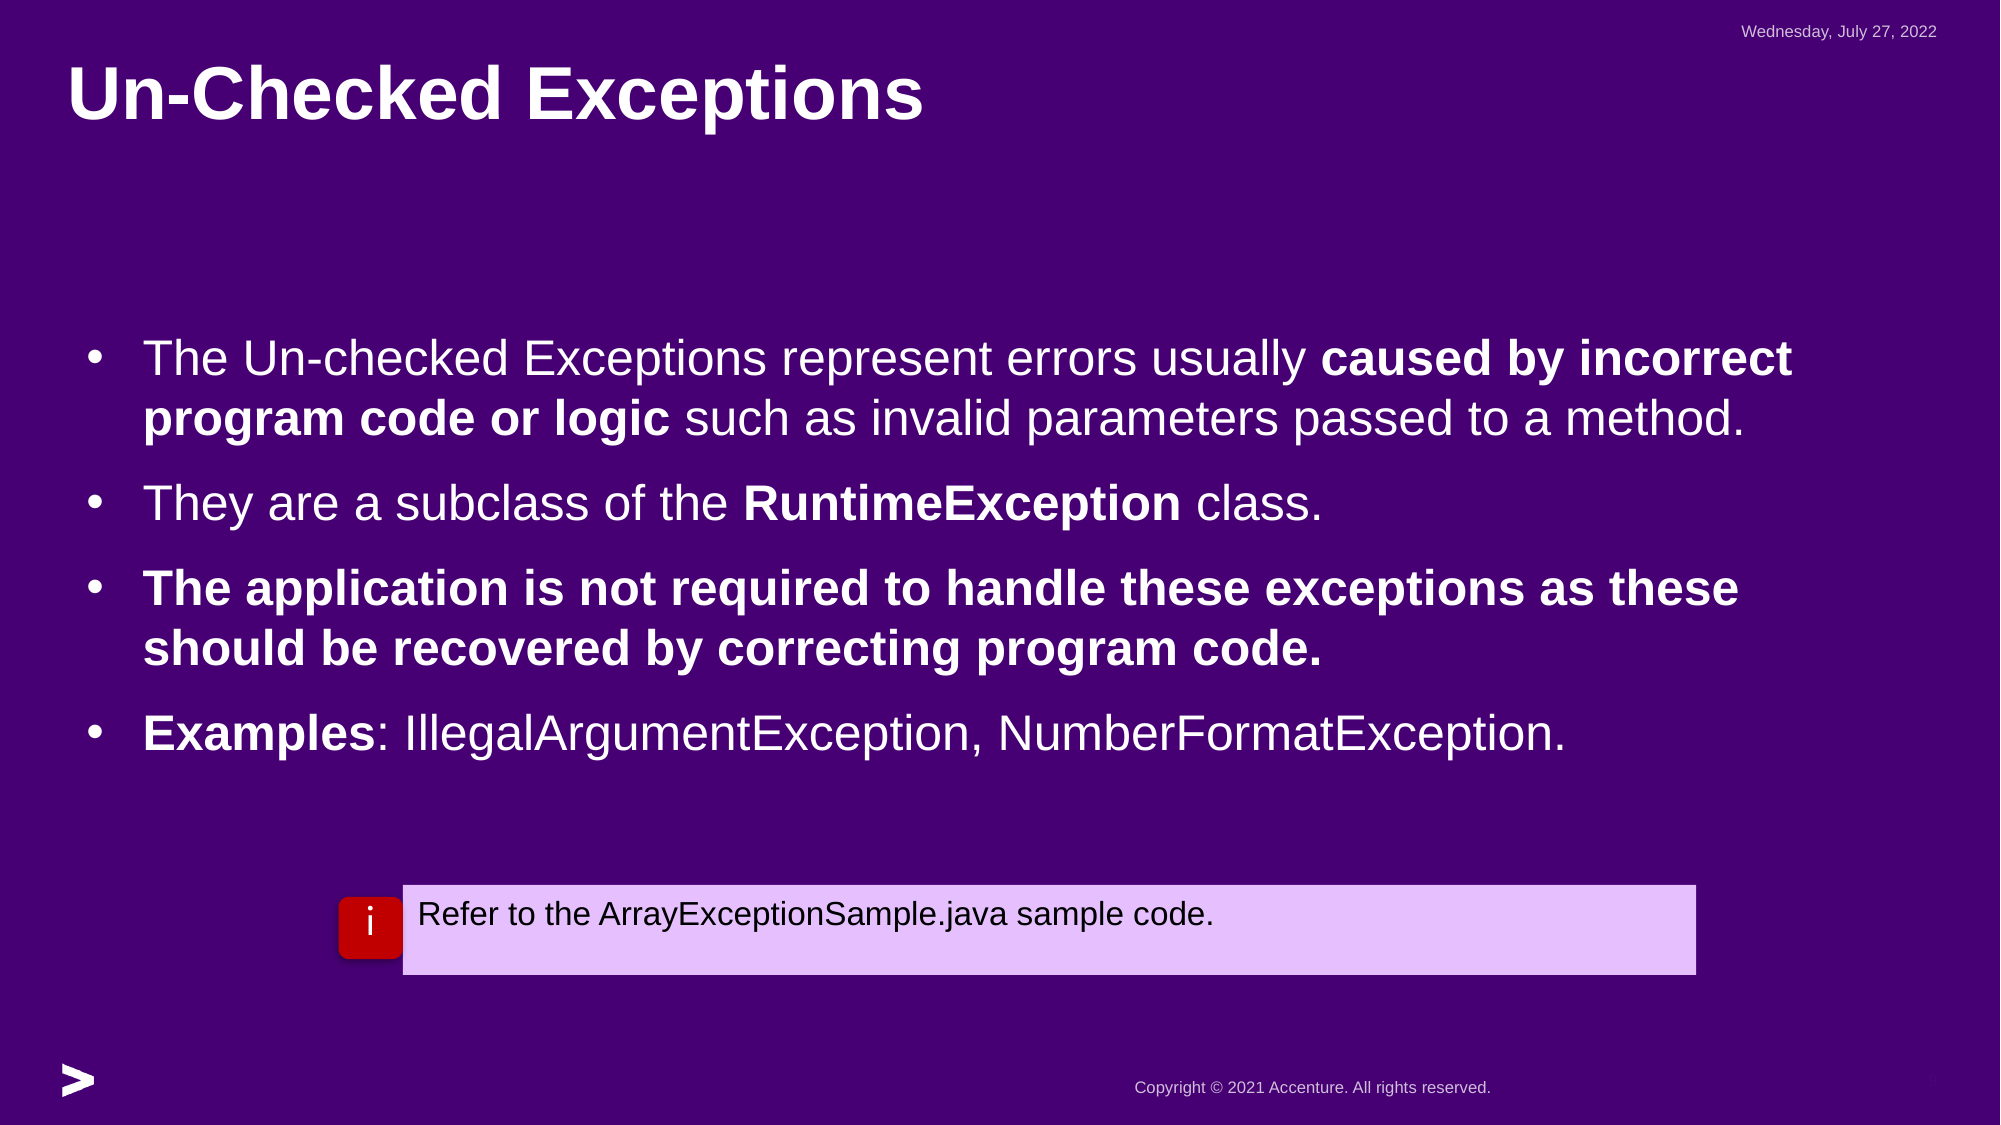

Wednesday, July 27, 2022
Un-Checked Exceptions
The Un-checked Exceptions represent errors usually caused by incorrect program code or logic such as invalid parameters passed to a method.
They are a subclass of the RuntimeException class.
The application is not required to handle these exceptions as these should be recovered by correcting program code.
Examples: IllegalArgumentException, NumberFormatException.

Refer to the ArrayExceptionSample.java sample code.
i

9
9